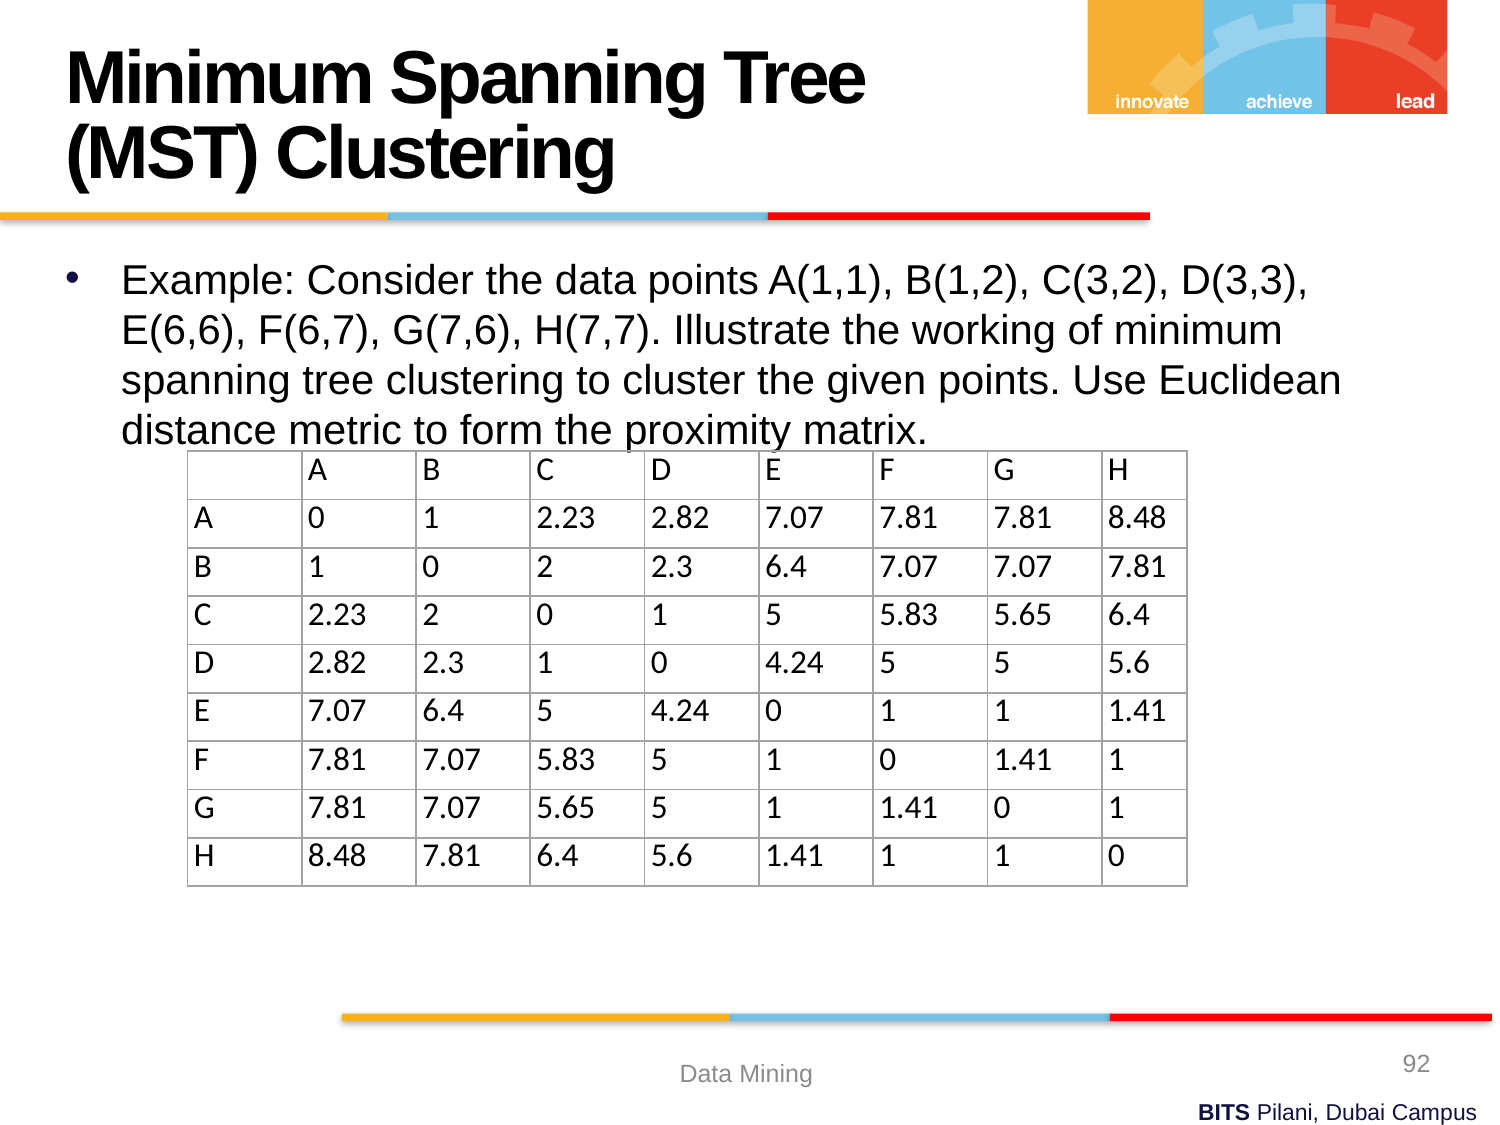

Minimum Spanning Tree (MST) Clustering
Example: Consider the data points A(1,1), B(1,2), C(3,2), D(3,3), E(6,6), F(6,7), G(7,6), H(7,7). Illustrate the working of minimum spanning tree clustering to cluster the given points. Use Euclidean distance metric to form the proximity matrix.

|  | A | B | C | D | E | F | G | H |
| --- | --- | --- | --- | --- | --- | --- | --- | --- |
| A | 0 | 1 | 2.23 | 2.82 | 7.07 | 7.81 | 7.81 | 8.48 |
| B | 1 | 0 | 2 | 2.3 | 6.4 | 7.07 | 7.07 | 7.81 |
| C | 2.23 | 2 | 0 | 1 | 5 | 5.83 | 5.65 | 6.4 |
| D | 2.82 | 2.3 | 1 | 0 | 4.24 | 5 | 5 | 5.6 |
| E | 7.07 | 6.4 | 5 | 4.24 | 0 | 1 | 1 | 1.41 |
| F | 7.81 | 7.07 | 5.83 | 5 | 1 | 0 | 1.41 | 1 |
| G | 7.81 | 7.07 | 5.65 | 5 | 1 | 1.41 | 0 | 1 |
| H | 8.48 | 7.81 | 6.4 | 5.6 | 1.41 | 1 | 1 | 0 |
92
Data Mining